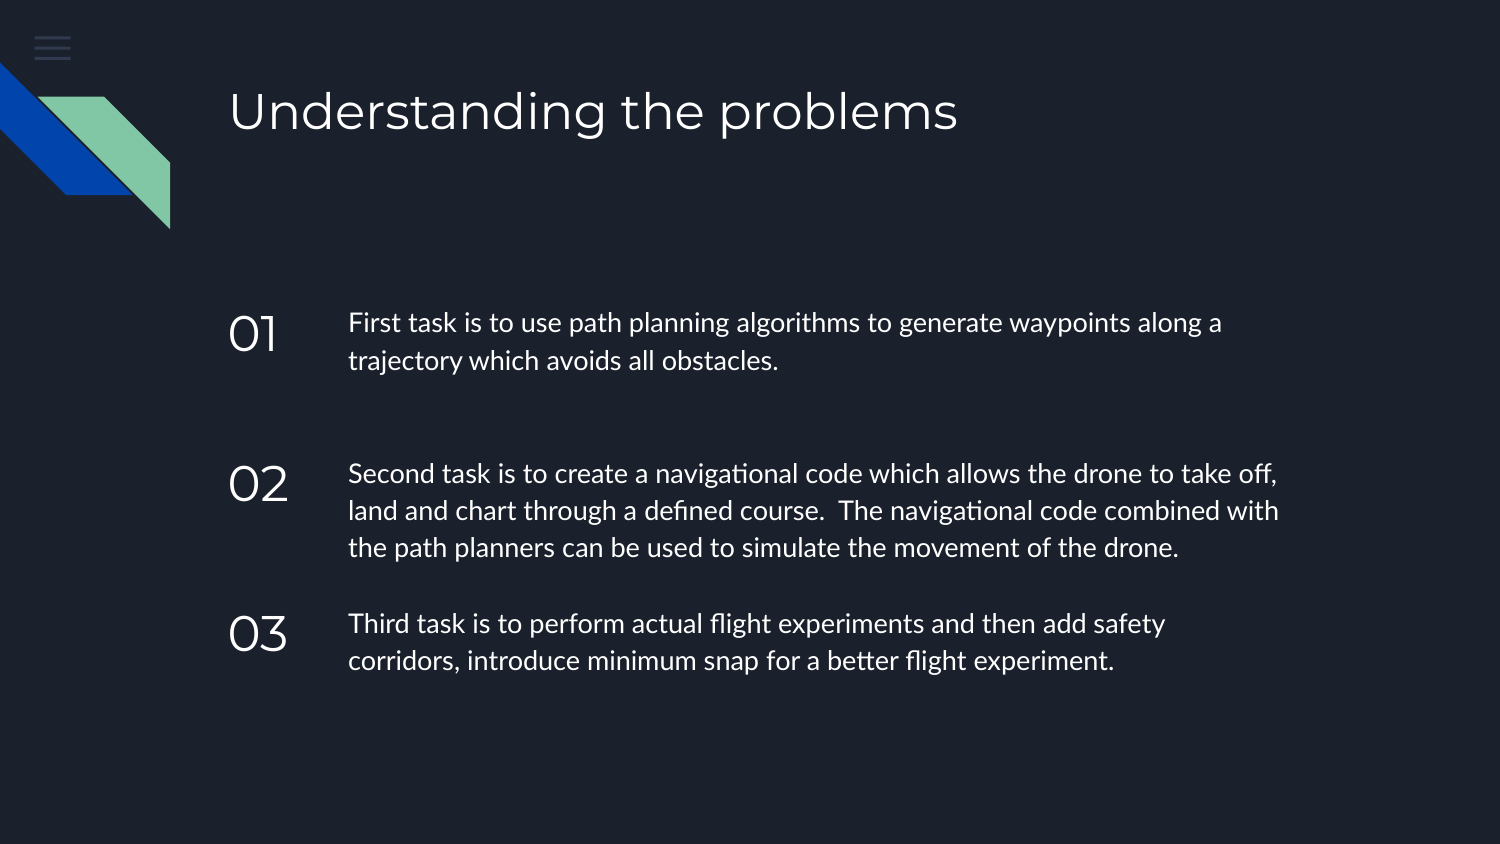

# Understanding the problems
01

First task is to use path planning algorithms to generate waypoints along a trajectory which avoids all obstacles.
02

Second task is to create a navigational code which allows the drone to take off, land and chart through a defined course.  The navigational code combined with the path planners can be used to simulate the movement of the drone.

03
Third task is to perform actual flight experiments and then add safety corridors, introduce minimum snap for a better flight experiment.